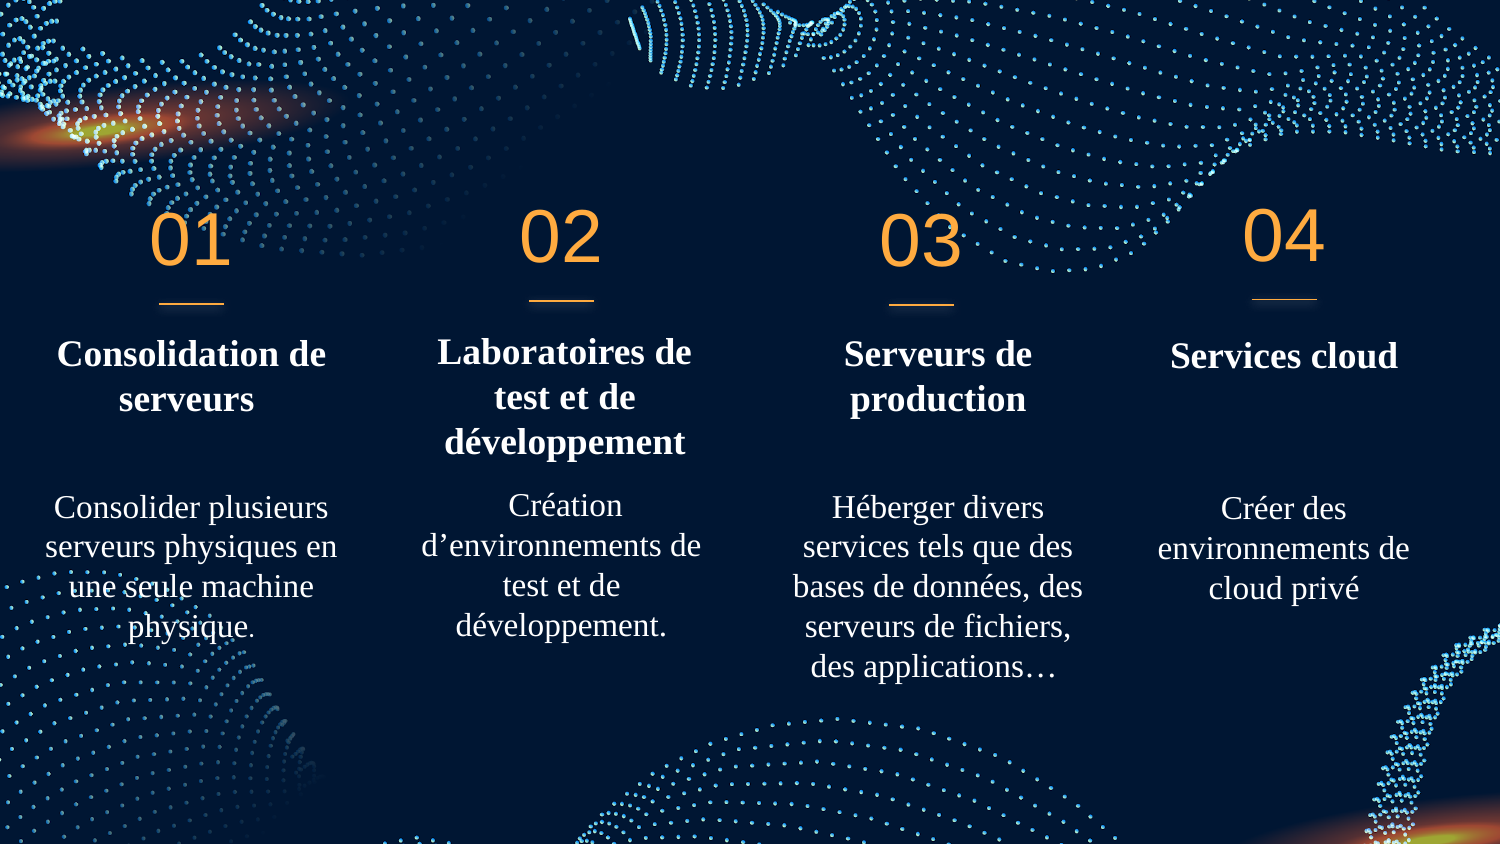

04
02
01
03
Consolidation de serveurs
Serveurs de production
Services cloud
Laboratoires de test et de développement
 Création d’environnements de test et de développement.
Consolider plusieurs serveurs physiques en une seule machine physique.
Héberger divers services tels que des bases de données, des serveurs de fichiers, des applications…
Créer des environnements de cloud privé